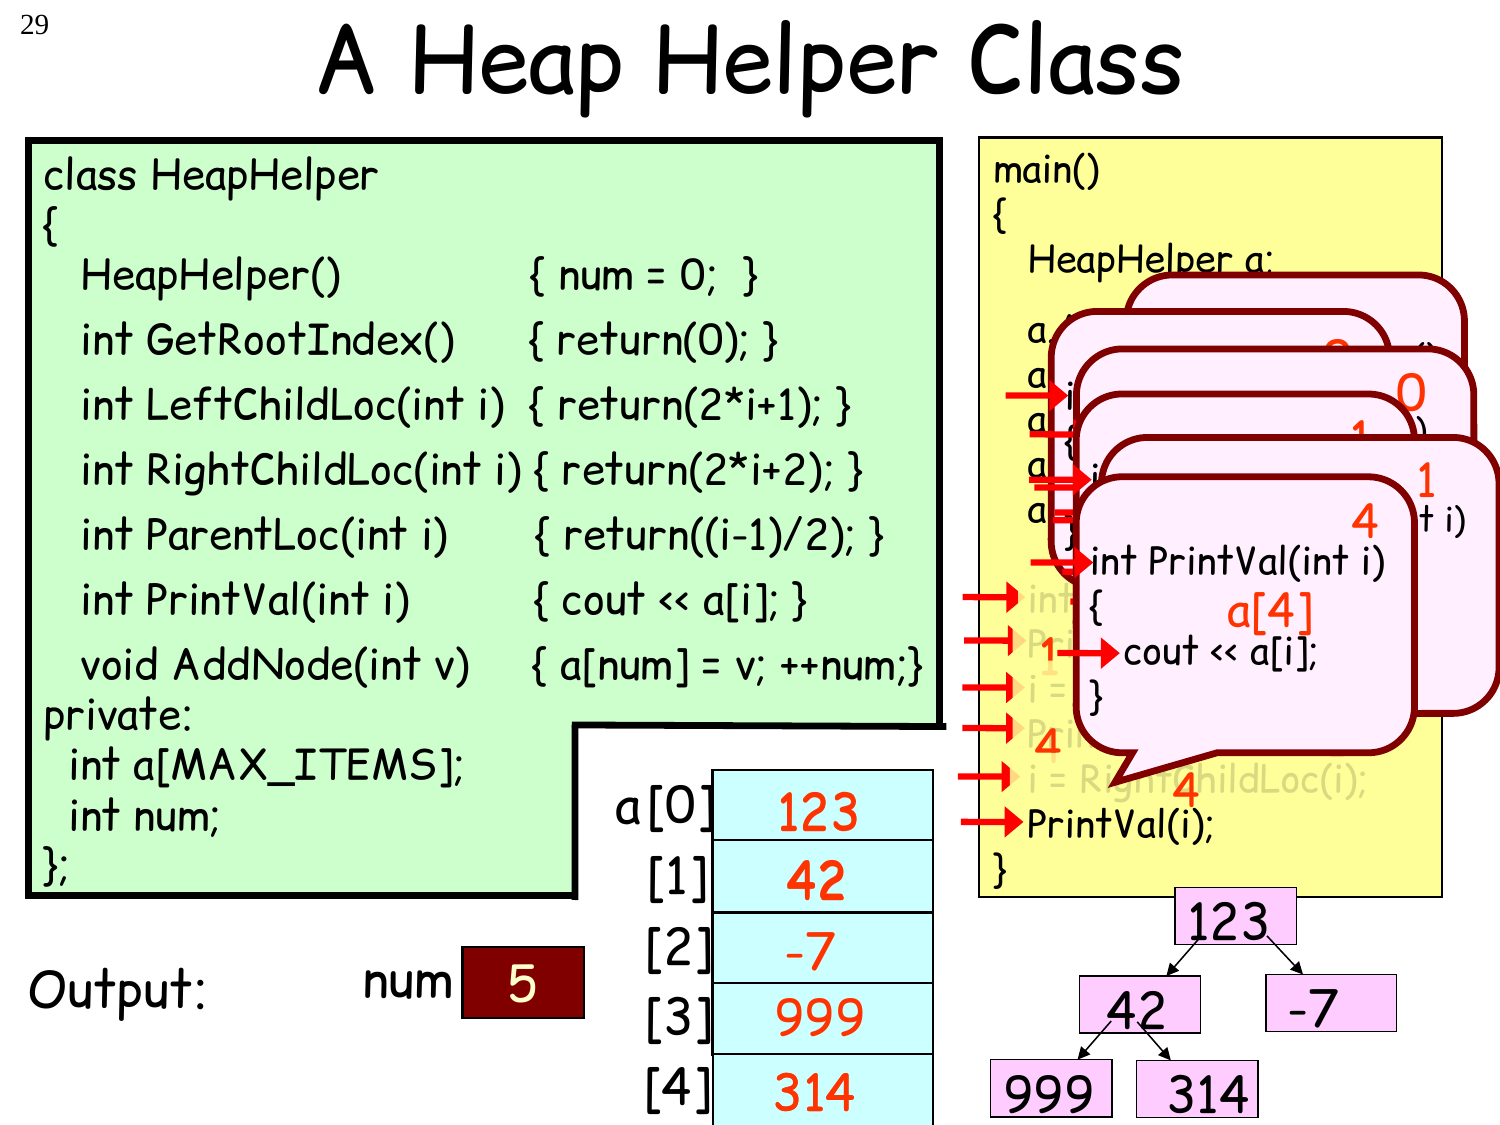

# A Heap Helper Class
29
main()
{
   HeapHelper a;

   a.AddNode(123);
   a.AddNode(42);
   a.AddNode(-7);
   a.AddNode(999);
   a.AddNode(314);

   int i = GetRootIndex();
   PrintVal(i);
   i = LeftChildLoc(i);
   PrintVal(i);
   i = RightChildLoc(i);
   PrintVal(i);
}
class HeapHelper
{
   HeapHelper()   	   { num = 0;  }

   int GetRootIndex()      { return(0); }

   int LeftChildLoc(int i)  { return(2*i+1); }

   int RightChildLoc(int i) { return(2*i+2); }

   int ParentLoc(int i)       { return((i-1)/2); }

   int PrintVal(int i)          { cout << a[i]; }

   void AddNode(int v)     { a[num] = v; ++num;}
private:
  int a[MAX_ITEMS];
  int num;
};

int GetRootIndex()
{
   return(0);
}

int PrintVal(int i)
{
   cout << a[i];
}

0

int LeftChildLoc(int i)
{
   return(2*i+1);
}

0

int PrintVal(int i)
{
   cout << a[i];
}

1
a[0]

int RightChildLoc(int i)
{
   return(2*i+2);
}

2*0+1
1

int PrintVal(int i)
{
   cout << a[i];
}

a[1]
4

0

2*1+2

a[4]
0

1

0

1

1

4

4
[0]
a

[1]

[2]

num

[3]

[4]

123
123

42
42
123

-7

-7

42

0
5

Output:
999

999

 314

314
314